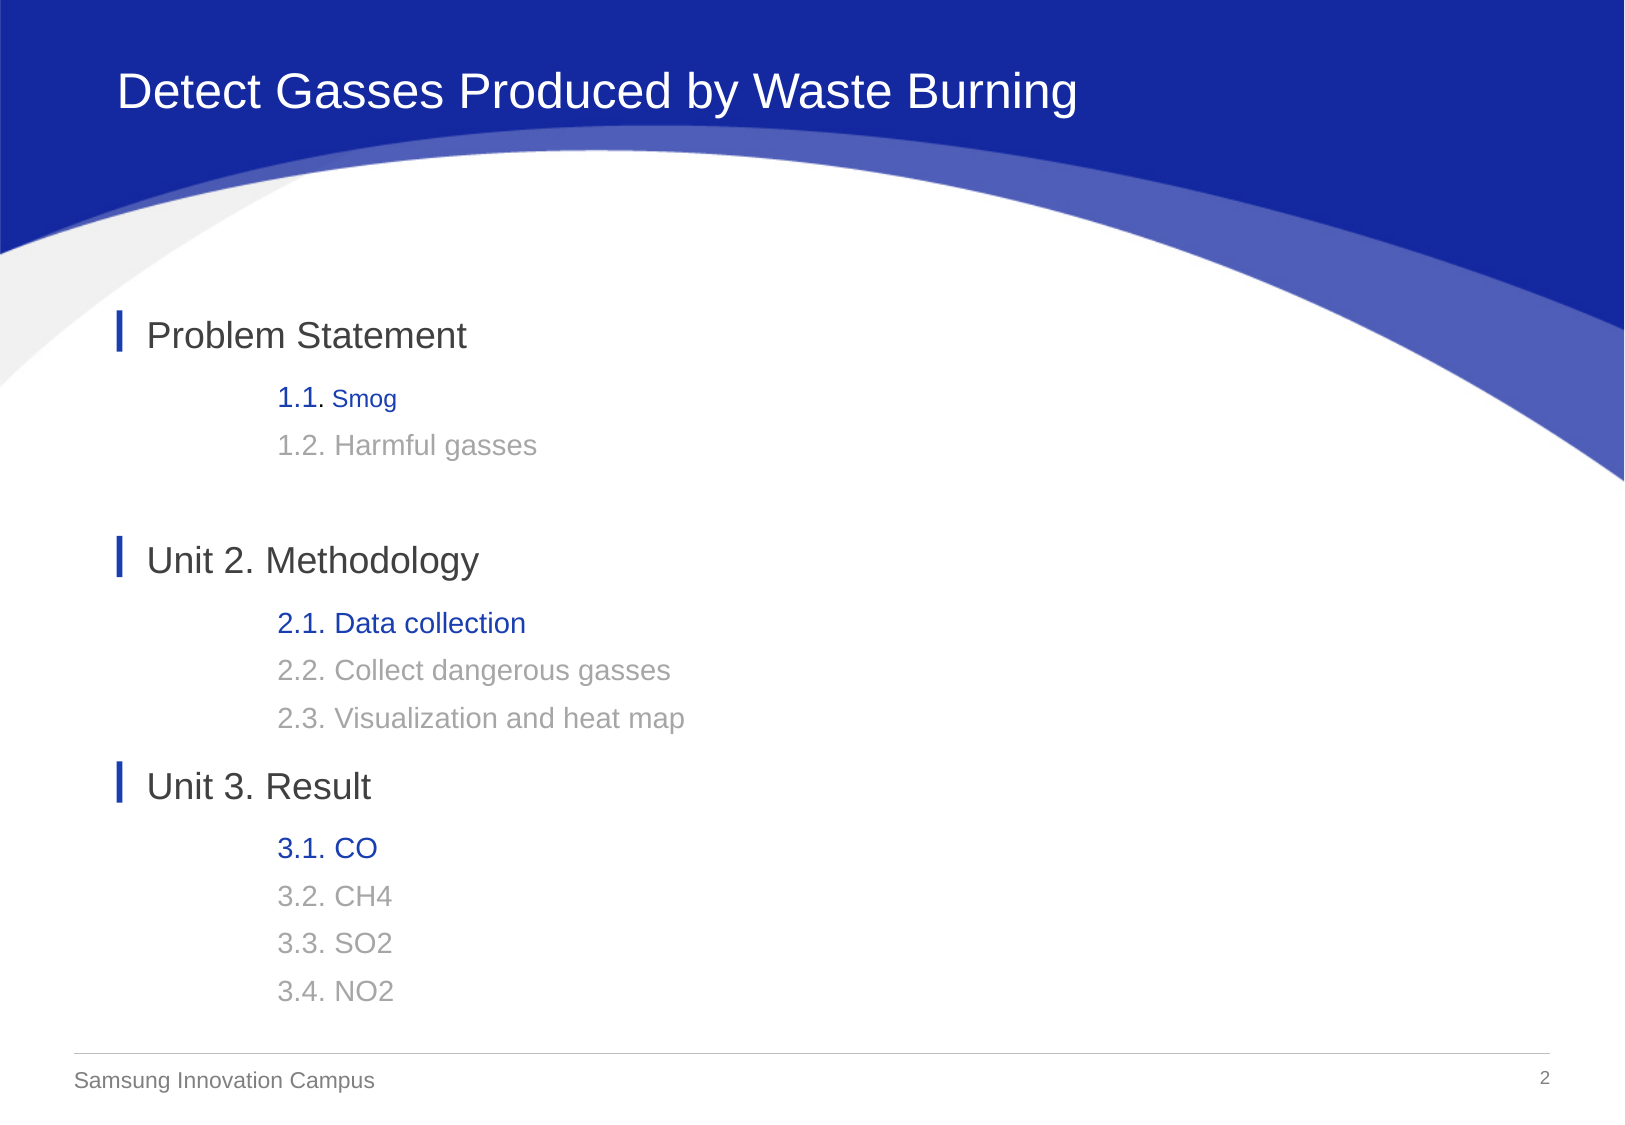

Detect Gasses Produced by Waste Burning

Problem Statement
1.1. Smog
1.2. Harmful gasses

Unit 2. Methodology
2.1. Data collection
2.2. Collect dangerous gasses
2.3. Visualization and heat map

Unit 3. Result
3.1. CO
3.2. CH4
3.3. SO2
3.4. NO2